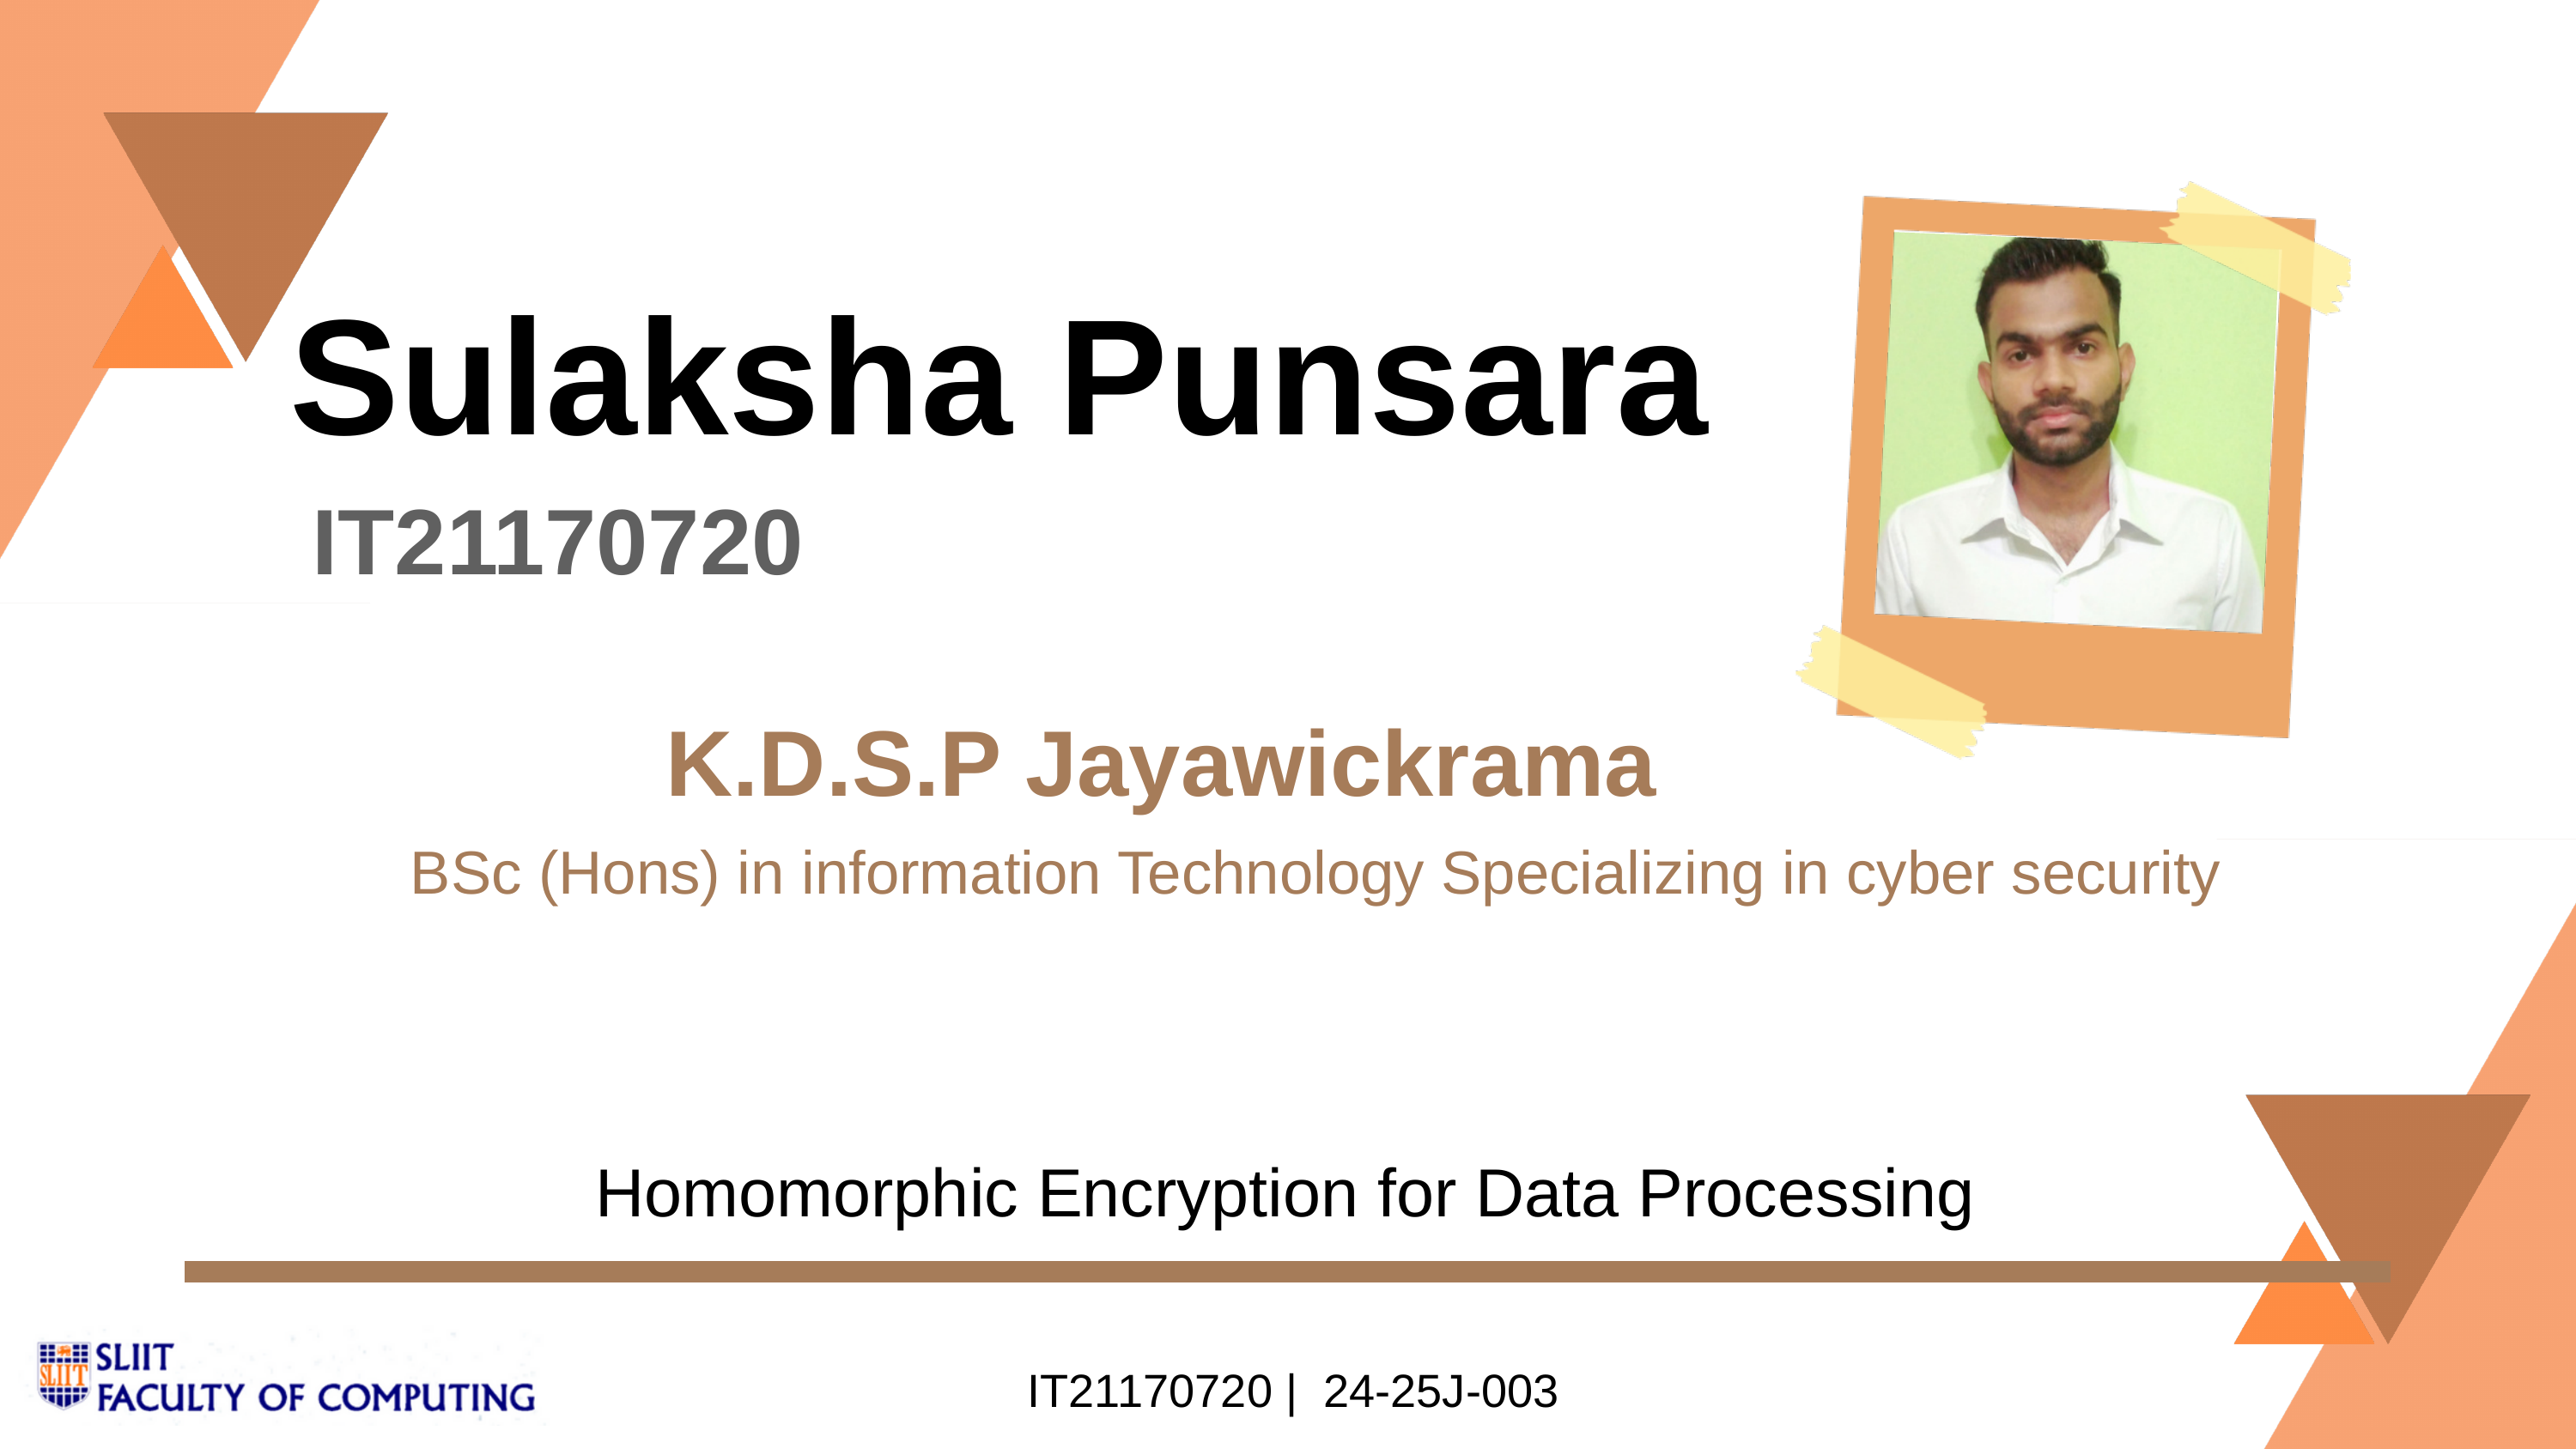

Sulaksha Punsara

IT21170720
K.D.S.P Jayawickrama
BSc (Hons) in information Technology Specializing in cyber security

Homomorphic Encryption for Data Processing

IT21170720 |  24-25J-003